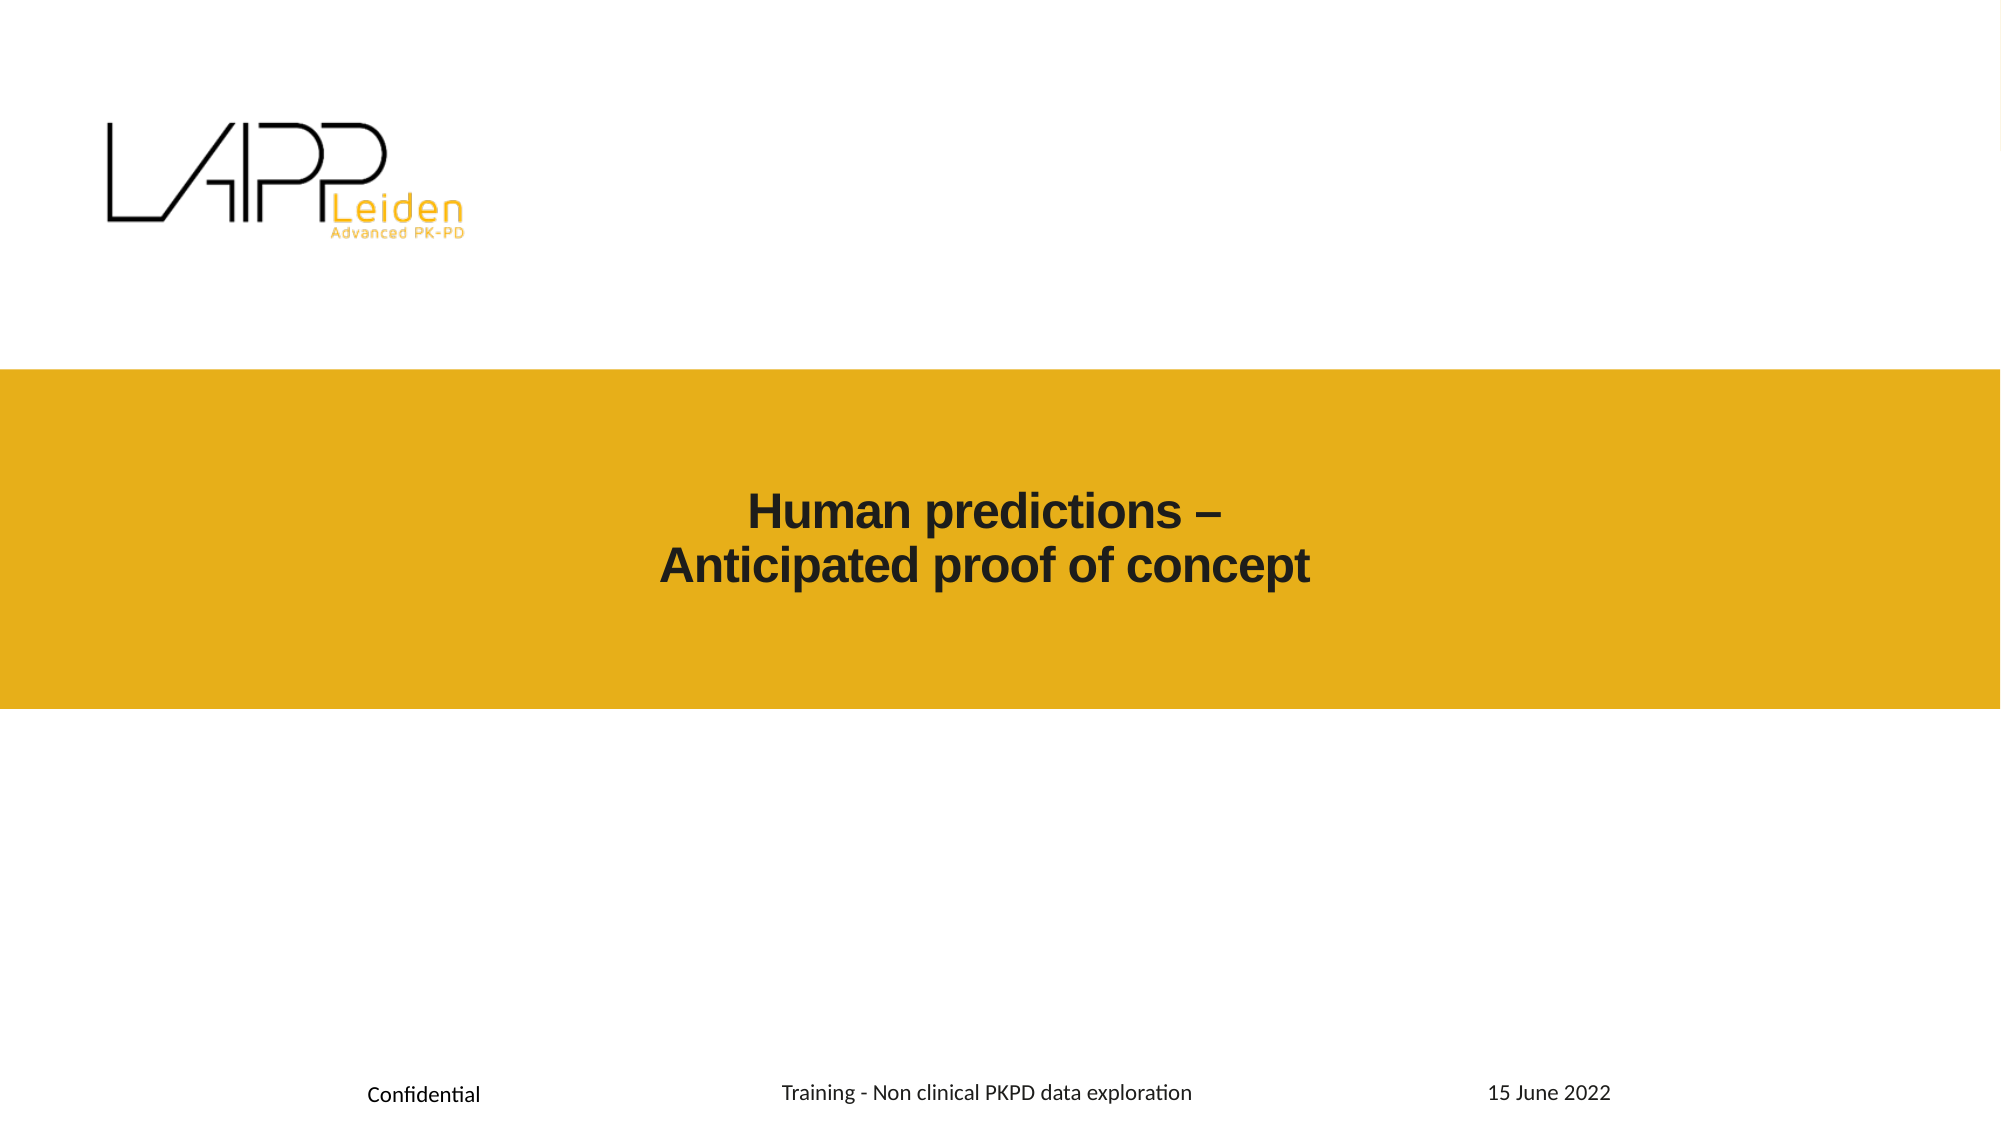

# Human predictions – Anticipated proof of concept
15 June 2022
Training - Non clinical PKPD data exploration